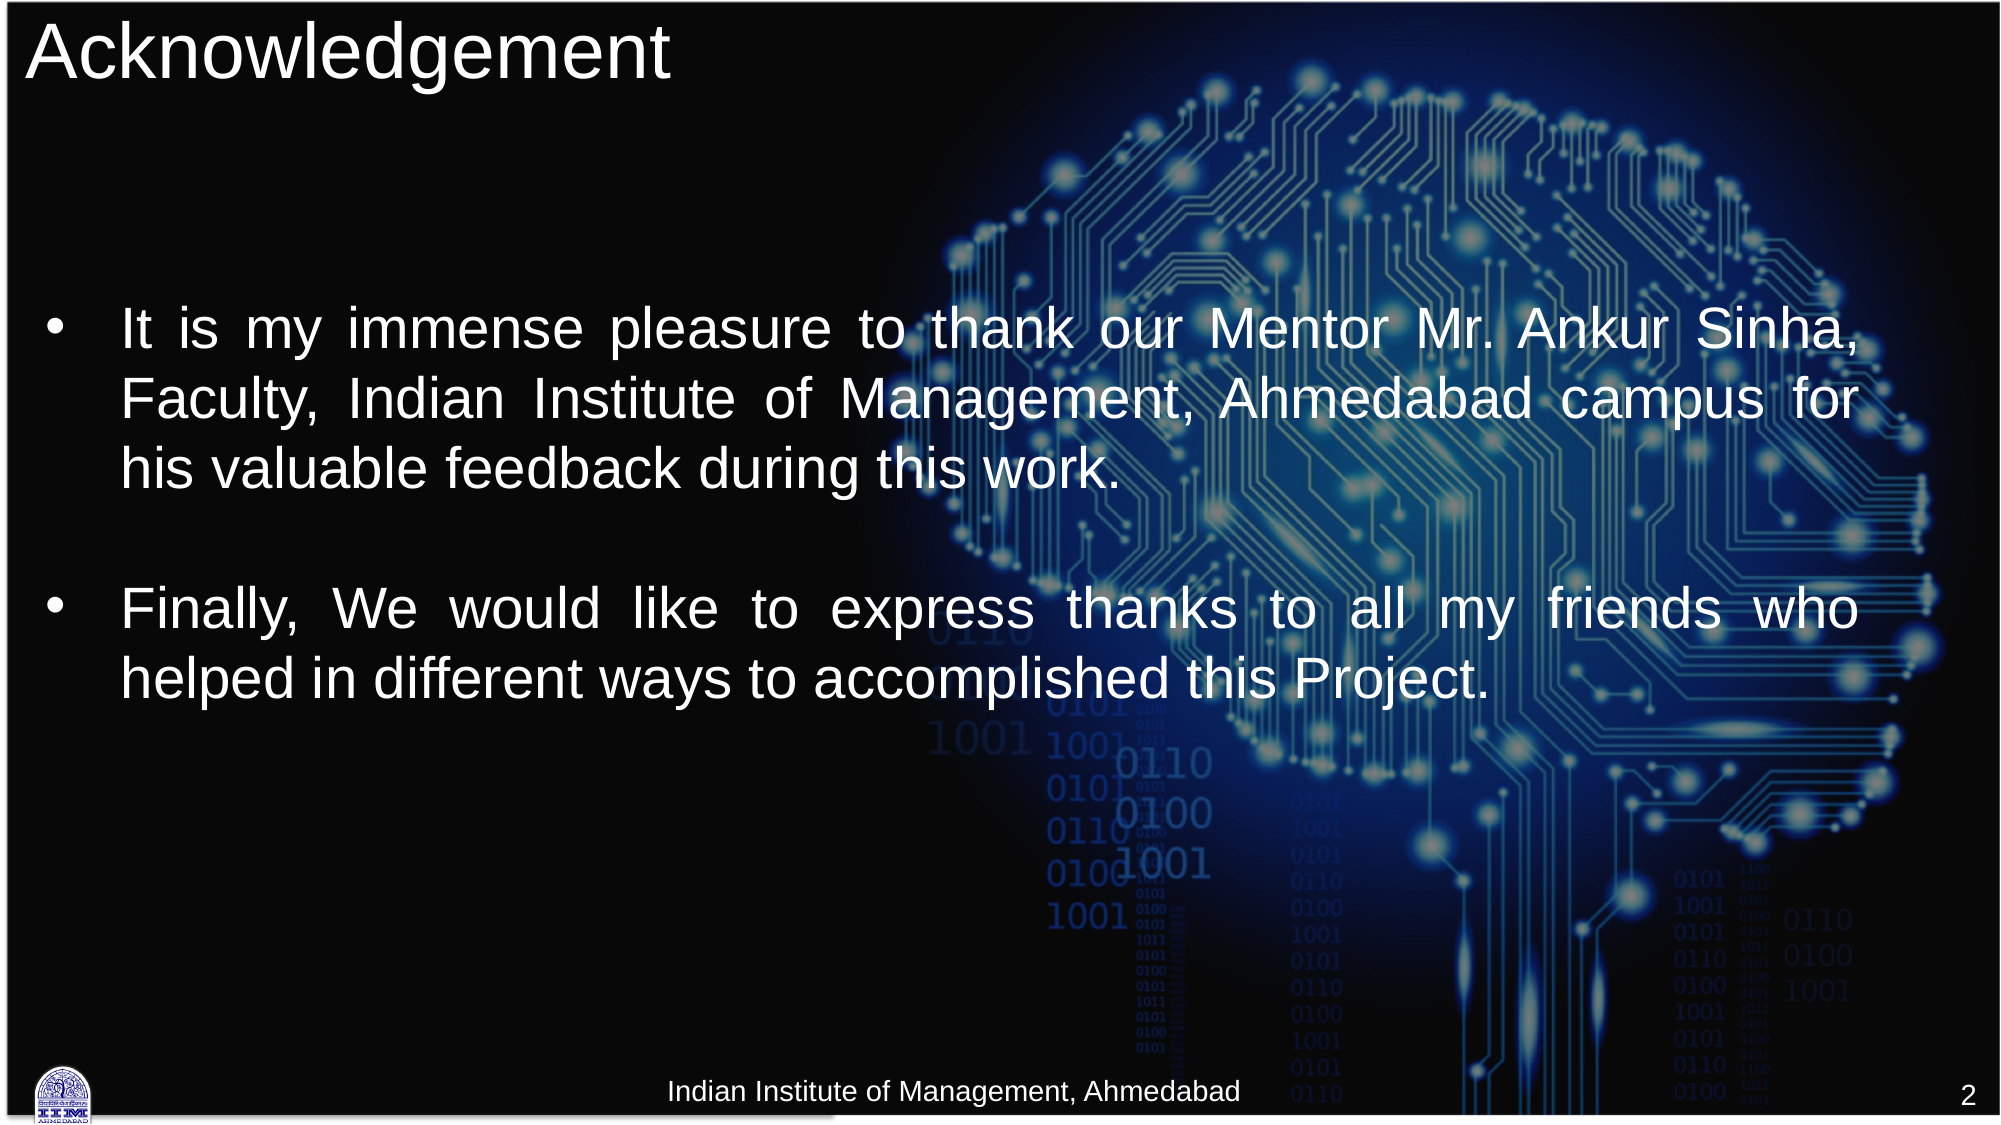

# Acknowledgement
It is my immense pleasure to thank our Mentor Mr. Ankur Sinha, Faculty, Indian Institute of Management, Ahmedabad campus for his valuable feedback during this work.

Finally, We would like to express thanks to all my friends who helped in different ways to accomplished this Project.
Indian Institute of Management, Ahmedabad
2